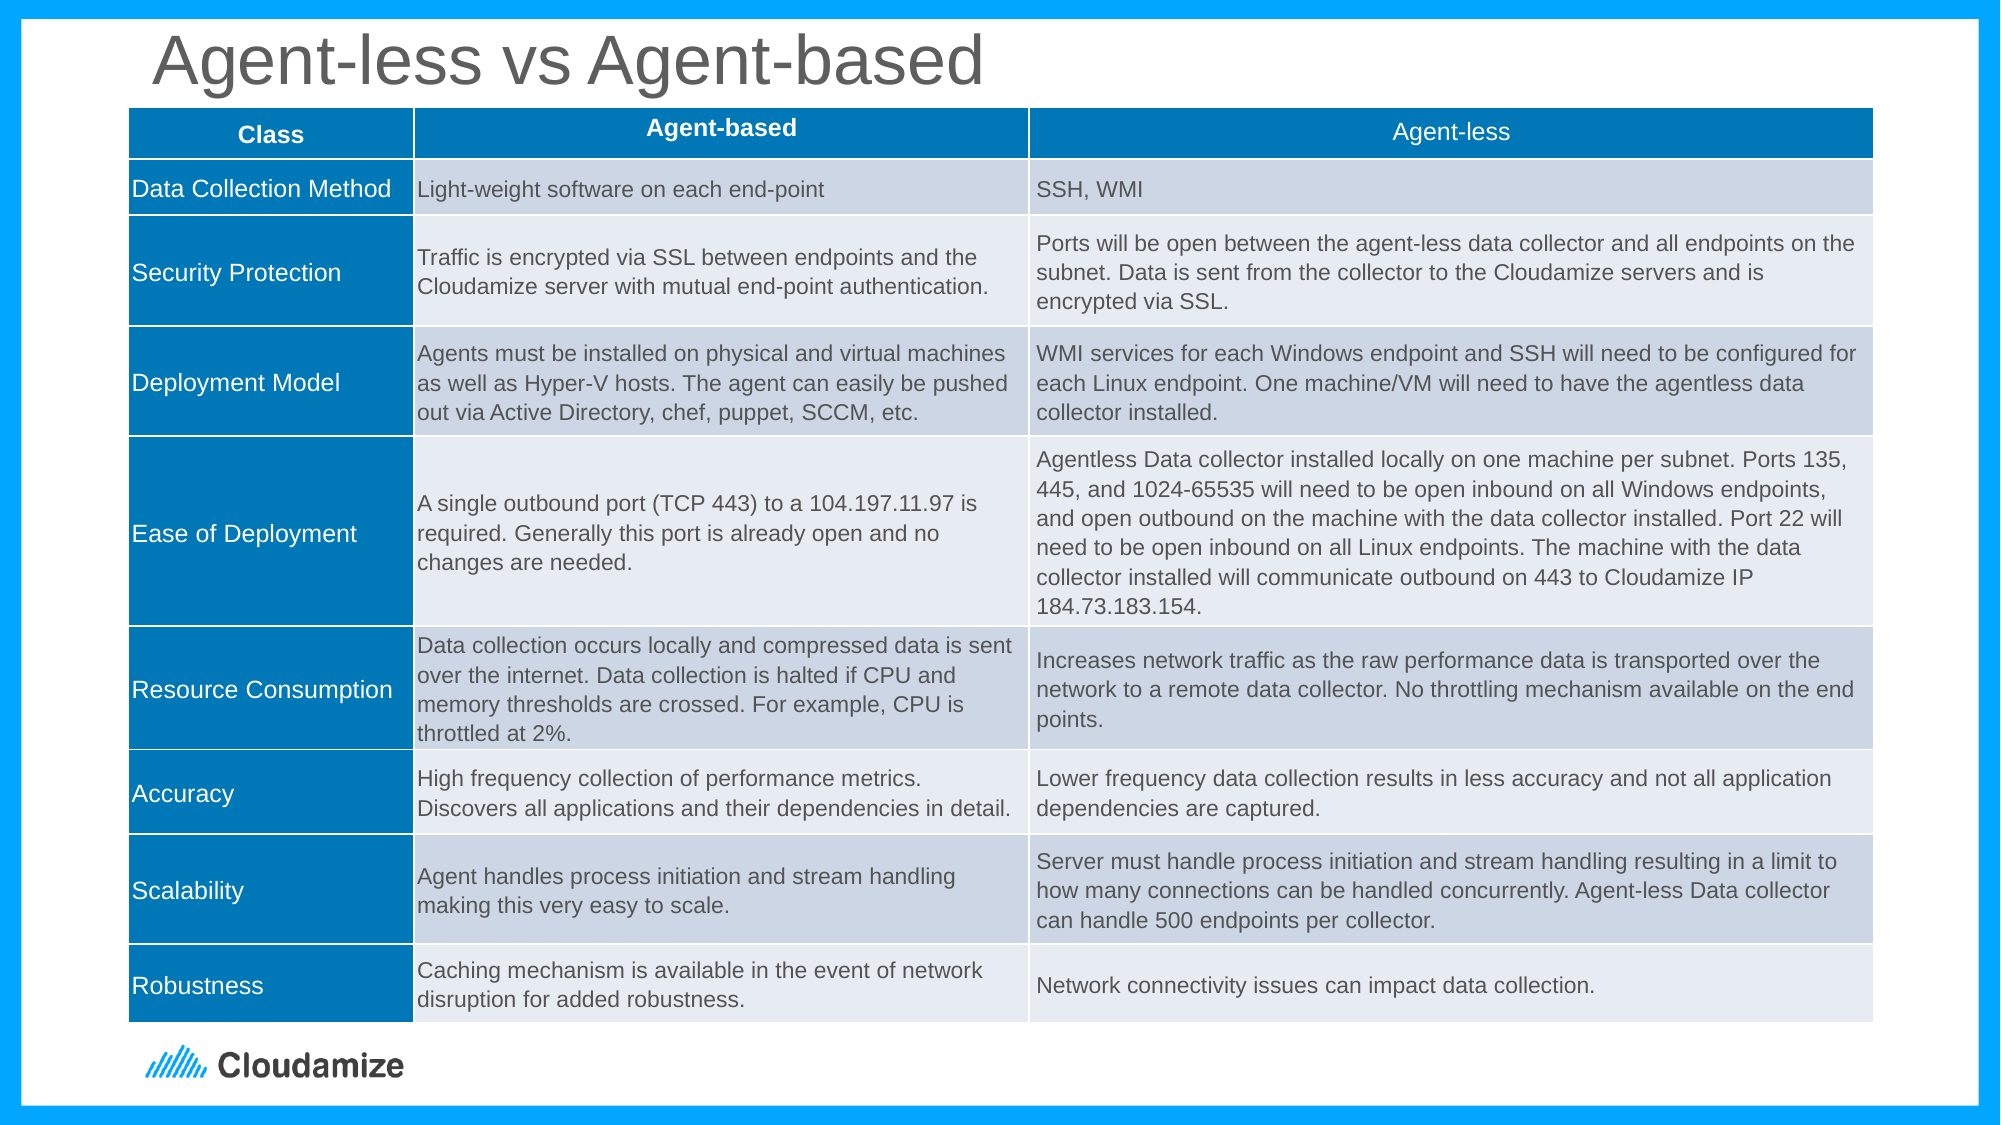

# Agent-less vs Agent-based
| Class | Agent-based | Agent-less |
| --- | --- | --- |
| Data Collection Method | Light-weight software on each end-point | SSH, WMI |
| Security Protection | Traffic is encrypted via SSL between endpoints and the Cloudamize server with mutual end-point authentication. | Ports will be open between the agent-less data collector and all endpoints on the subnet. Data is sent from the collector to the Cloudamize servers and is encrypted via SSL. |
| Deployment Model | Agents must be installed on physical and virtual machines as well as Hyper-V hosts. The agent can easily be pushed out via Active Directory, chef, puppet, SCCM, etc. | WMI services for each Windows endpoint and SSH will need to be configured for each Linux endpoint. One machine/VM will need to have the agentless data collector installed. |
| Ease of Deployment | A single outbound port (TCP 443) to a 104.197.11.97 is required. Generally this port is already open and no changes are needed. | Agentless Data collector installed locally on one machine per subnet. Ports 135, 445, and 1024-65535 will need to be open inbound on all Windows endpoints, and open outbound on the machine with the data collector installed. Port 22 will need to be open inbound on all Linux endpoints. The machine with the data collector installed will communicate outbound on 443 to Cloudamize IP 184.73.183.154. |
| Resource Consumption | Data collection occurs locally and compressed data is sent over the internet. Data collection is halted if CPU and memory thresholds are crossed. For example, CPU is throttled at 2%. | Increases network traffic as the raw performance data is transported over the network to a remote data collector. No throttling mechanism available on the end points. |
| Accuracy | High frequency collection of performance metrics. Discovers all applications and their dependencies in detail. | Lower frequency data collection results in less accuracy and not all application dependencies are captured. |
| Scalability | Agent handles process initiation and stream handling making this very easy to scale. | Server must handle process initiation and stream handling resulting in a limit to how many connections can be handled concurrently. Agent-less Data collector can handle 500 endpoints per collector. |
| Robustness | Caching mechanism is available in the event of network disruption for added robustness. | Network connectivity issues can impact data collection. |